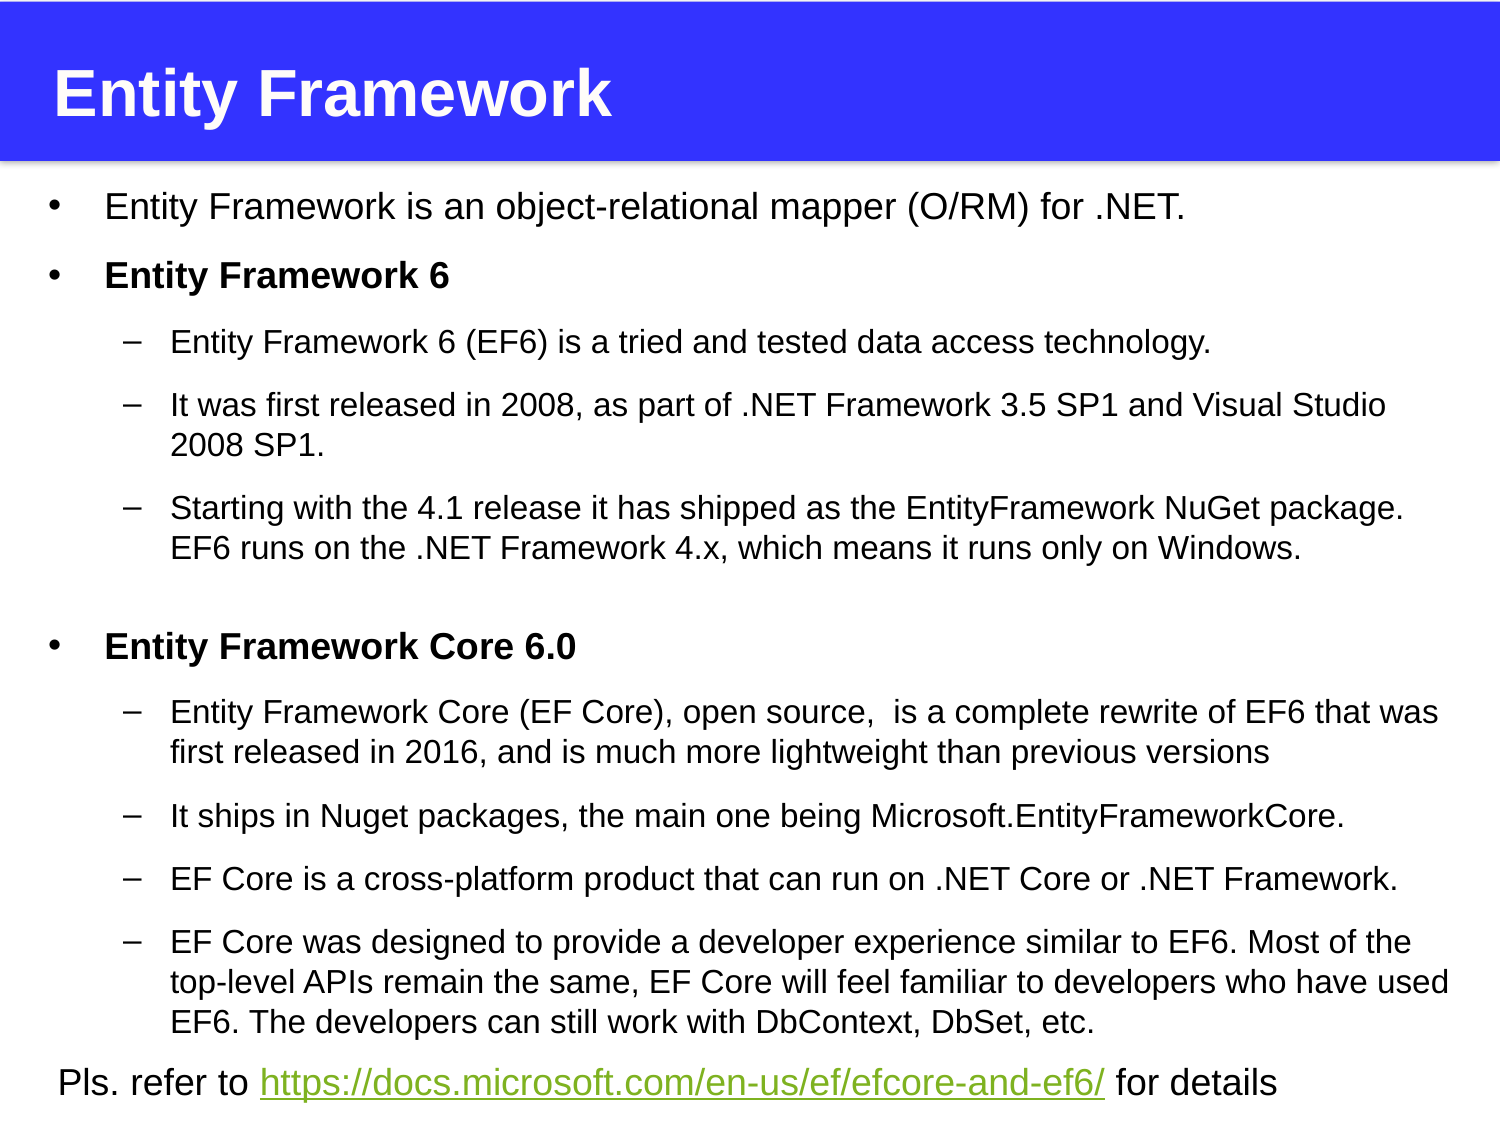

# Entity Framework
Entity Framework is an object-relational mapper (O/RM) for .NET.
Entity Framework 6
Entity Framework 6 (EF6) is a tried and tested data access technology.
It was first released in 2008, as part of .NET Framework 3.5 SP1 and Visual Studio 2008 SP1.
Starting with the 4.1 release it has shipped as the EntityFramework NuGet package. EF6 runs on the .NET Framework 4.x, which means it runs only on Windows.

Entity Framework Core 6.0
Entity Framework Core (EF Core), open source,  is a complete rewrite of EF6 that was first released in 2016, and is much more lightweight than previous versions
It ships in Nuget packages, the main one being Microsoft.EntityFrameworkCore.
EF Core is a cross-platform product that can run on .NET Core or .NET Framework.
EF Core was designed to provide a developer experience similar to EF6. Most of the top-level APIs remain the same, EF Core will feel familiar to developers who have used EF6. The developers can still work with DbContext, DbSet, etc.
Pls. refer to https://docs.microsoft.com/en-us/ef/efcore-and-ef6/ for details